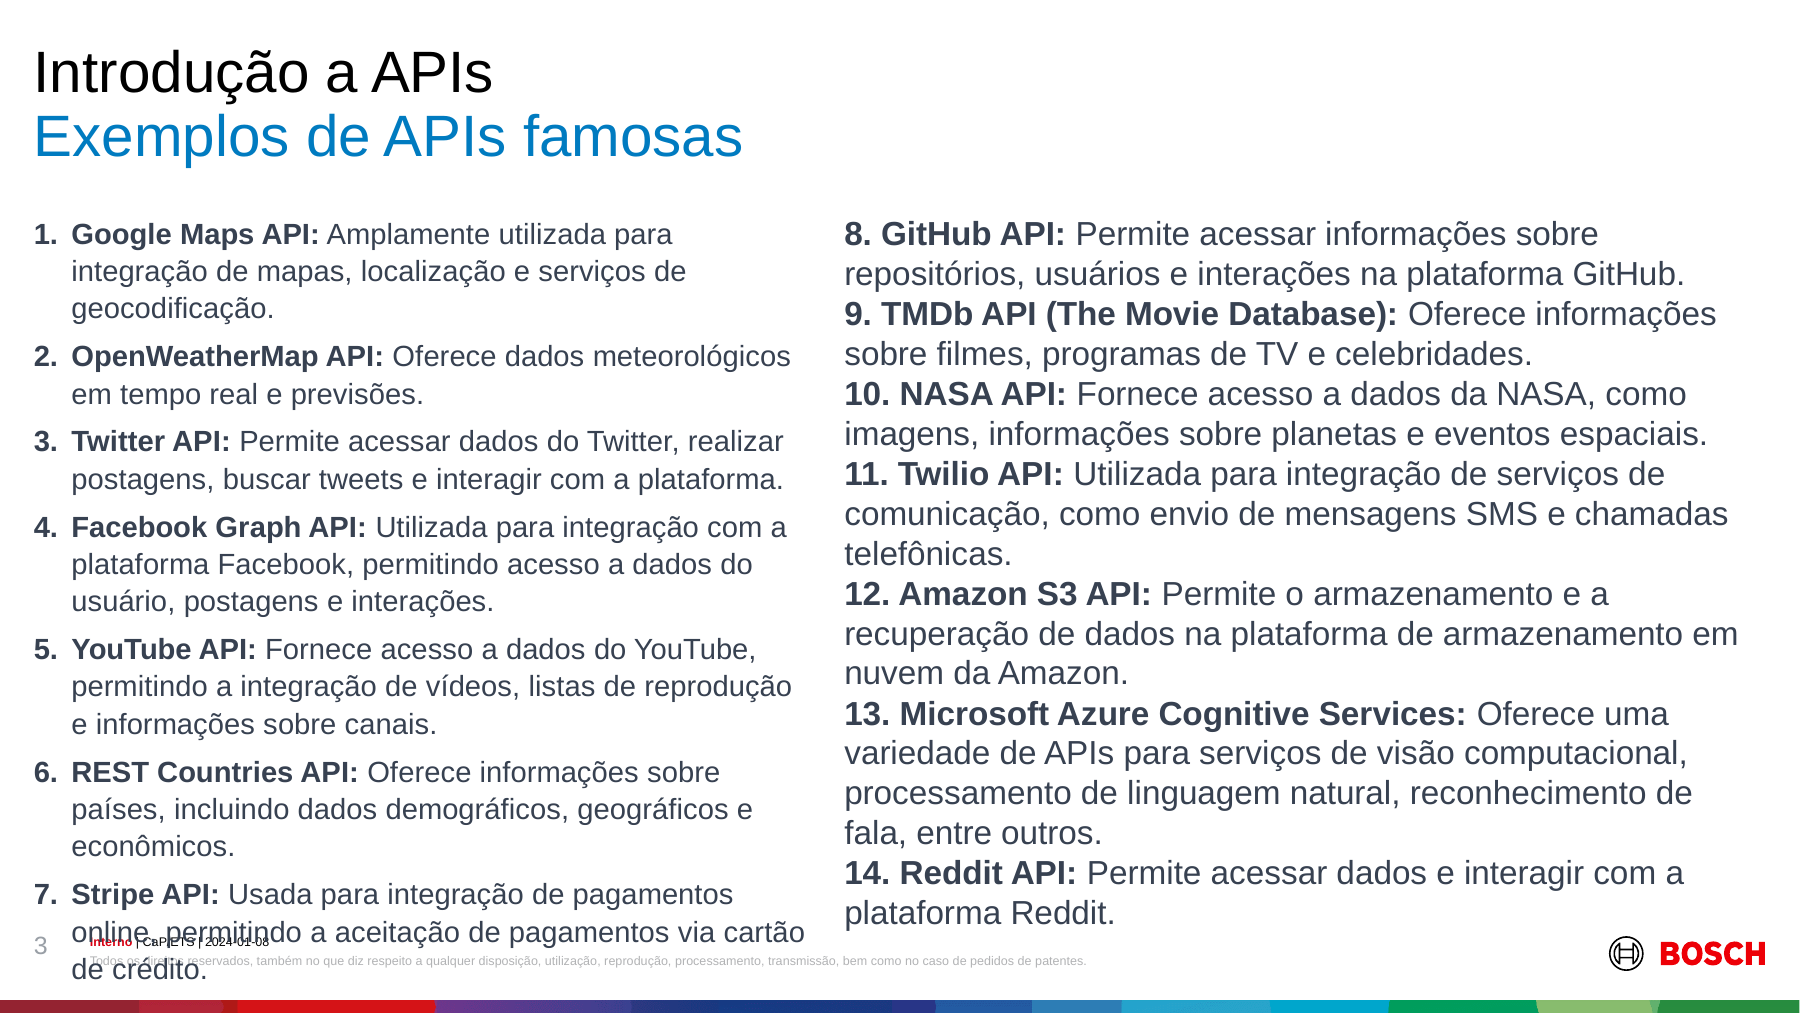

Introdução a APIs
# Exemplos de APIs famosas
Google Maps API: Amplamente utilizada para integração de mapas, localização e serviços de geocodificação.
OpenWeatherMap API: Oferece dados meteorológicos em tempo real e previsões.
Twitter API: Permite acessar dados do Twitter, realizar postagens, buscar tweets e interagir com a plataforma.
Facebook Graph API: Utilizada para integração com a plataforma Facebook, permitindo acesso a dados do usuário, postagens e interações.
YouTube API: Fornece acesso a dados do YouTube, permitindo a integração de vídeos, listas de reprodução e informações sobre canais.
REST Countries API: Oferece informações sobre países, incluindo dados demográficos, geográficos e econômicos.
Stripe API: Usada para integração de pagamentos online, permitindo a aceitação de pagamentos via cartão de crédito.

8. GitHub API: Permite acessar informações sobre repositórios, usuários e interações na plataforma GitHub.
9. TMDb API (The Movie Database): Oferece informações sobre filmes, programas de TV e celebridades.
10. NASA API: Fornece acesso a dados da NASA, como imagens, informações sobre planetas e eventos espaciais.
11. Twilio API: Utilizada para integração de serviços de comunicação, como envio de mensagens SMS e chamadas telefônicas.
12. Amazon S3 API: Permite o armazenamento e a recuperação de dados na plataforma de armazenamento em nuvem da Amazon.
13. Microsoft Azure Cognitive Services: Oferece uma variedade de APIs para serviços de visão computacional, processamento de linguagem natural, reconhecimento de fala, entre outros.
14. Reddit API: Permite acessar dados e interagir com a plataforma Reddit.

3